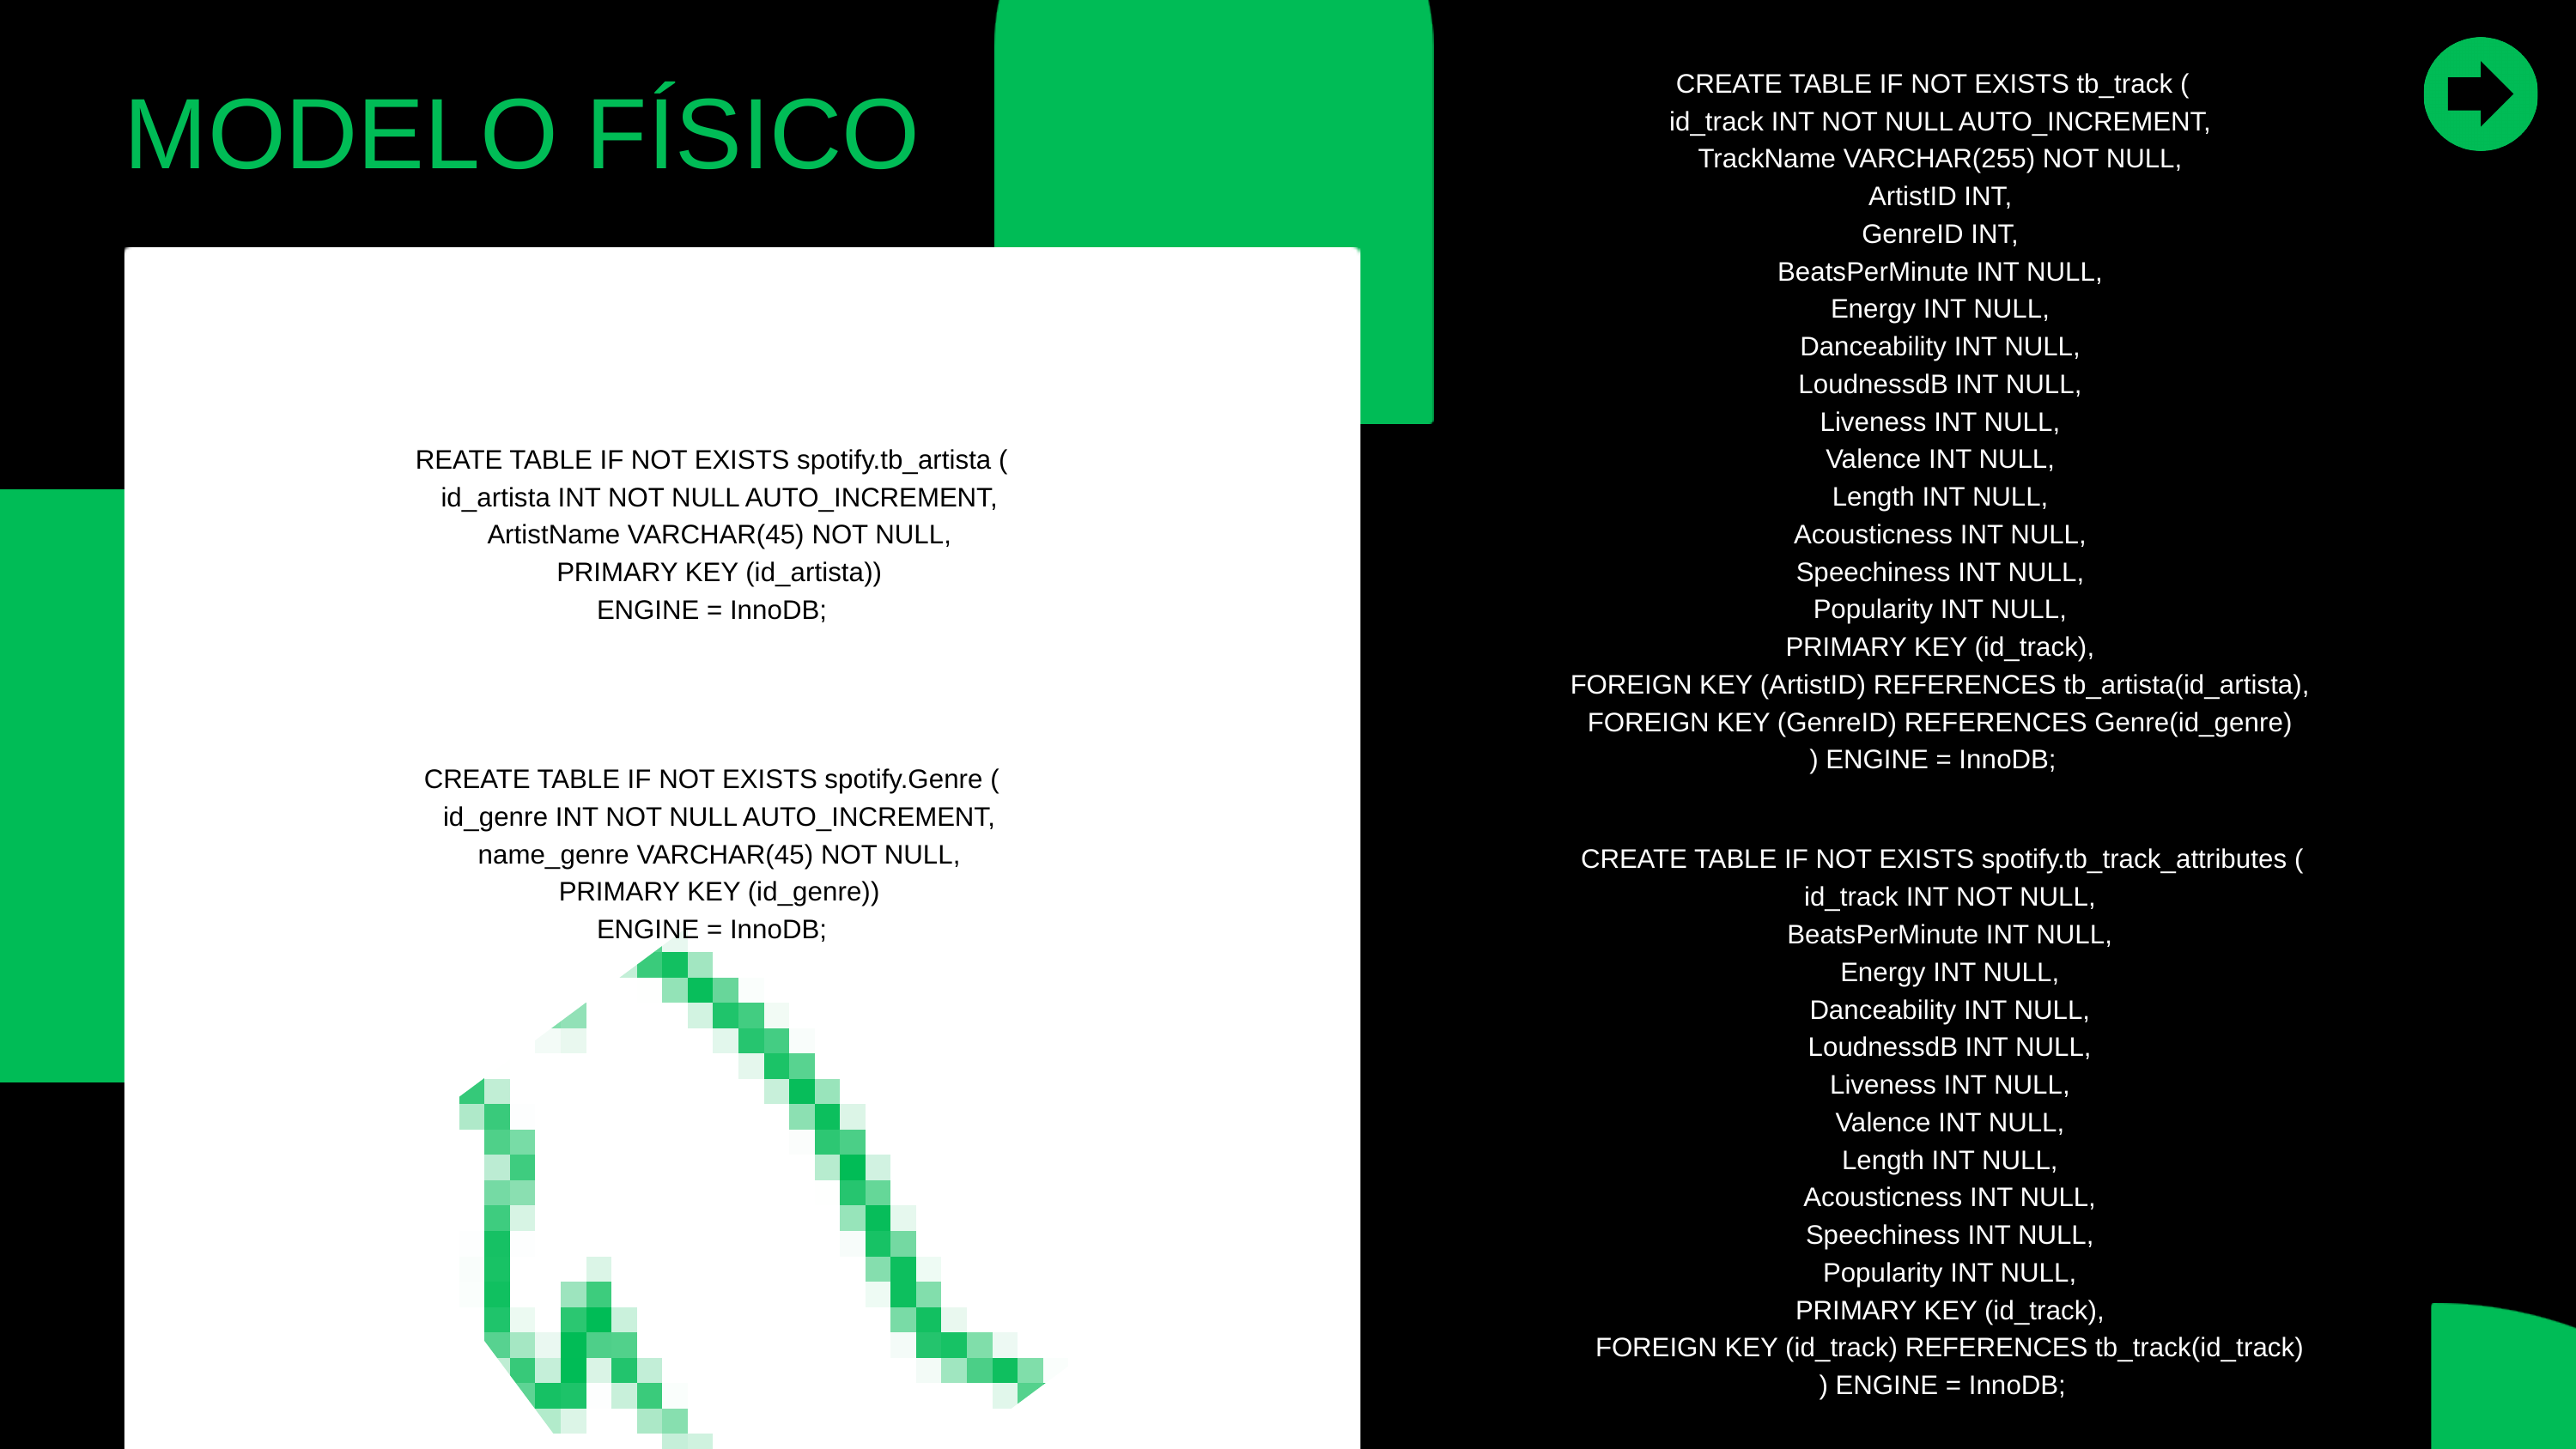

CREATE TABLE IF NOT EXISTS tb_track (
  id_track INT NOT NULL AUTO_INCREMENT,
  TrackName VARCHAR(255) NOT NULL,
  ArtistID INT,
  GenreID INT,
  BeatsPerMinute INT NULL,
  Energy INT NULL,
  Danceability INT NULL,
  LoudnessdB INT NULL,
  Liveness INT NULL,
  Valence INT NULL,
  Length INT NULL,
  Acousticness INT NULL,
  Speechiness INT NULL,
  Popularity INT NULL,
  PRIMARY KEY (id_track),
  FOREIGN KEY (ArtistID) REFERENCES tb_artista(id_artista),
  FOREIGN KEY (GenreID) REFERENCES Genre(id_genre)
) ENGINE = InnoDB;

MODELO FÍSICO

REATE TABLE IF NOT EXISTS spotify.tb_artista (
  id_artista INT NOT NULL AUTO_INCREMENT,
  ArtistName VARCHAR(45) NOT NULL,
  PRIMARY KEY (id_artista))
ENGINE = InnoDB;

CREATE TABLE IF NOT EXISTS spotify.Genre (
  id_genre INT NOT NULL AUTO_INCREMENT,
  name_genre VARCHAR(45) NOT NULL,
  PRIMARY KEY (id_genre))
ENGINE = InnoDB;

CREATE TABLE IF NOT EXISTS spotify.tb_track_attributes (
  id_track INT NOT NULL,
  BeatsPerMinute INT NULL,
  Energy INT NULL,
  Danceability INT NULL,
  LoudnessdB INT NULL,
  Liveness INT NULL,
  Valence INT NULL,
  Length INT NULL,
  Acousticness INT NULL,
  Speechiness INT NULL,
  Popularity INT NULL,
  PRIMARY KEY (id_track),
  FOREIGN KEY (id_track) REFERENCES tb_track(id_track)
) ENGINE = InnoDB;